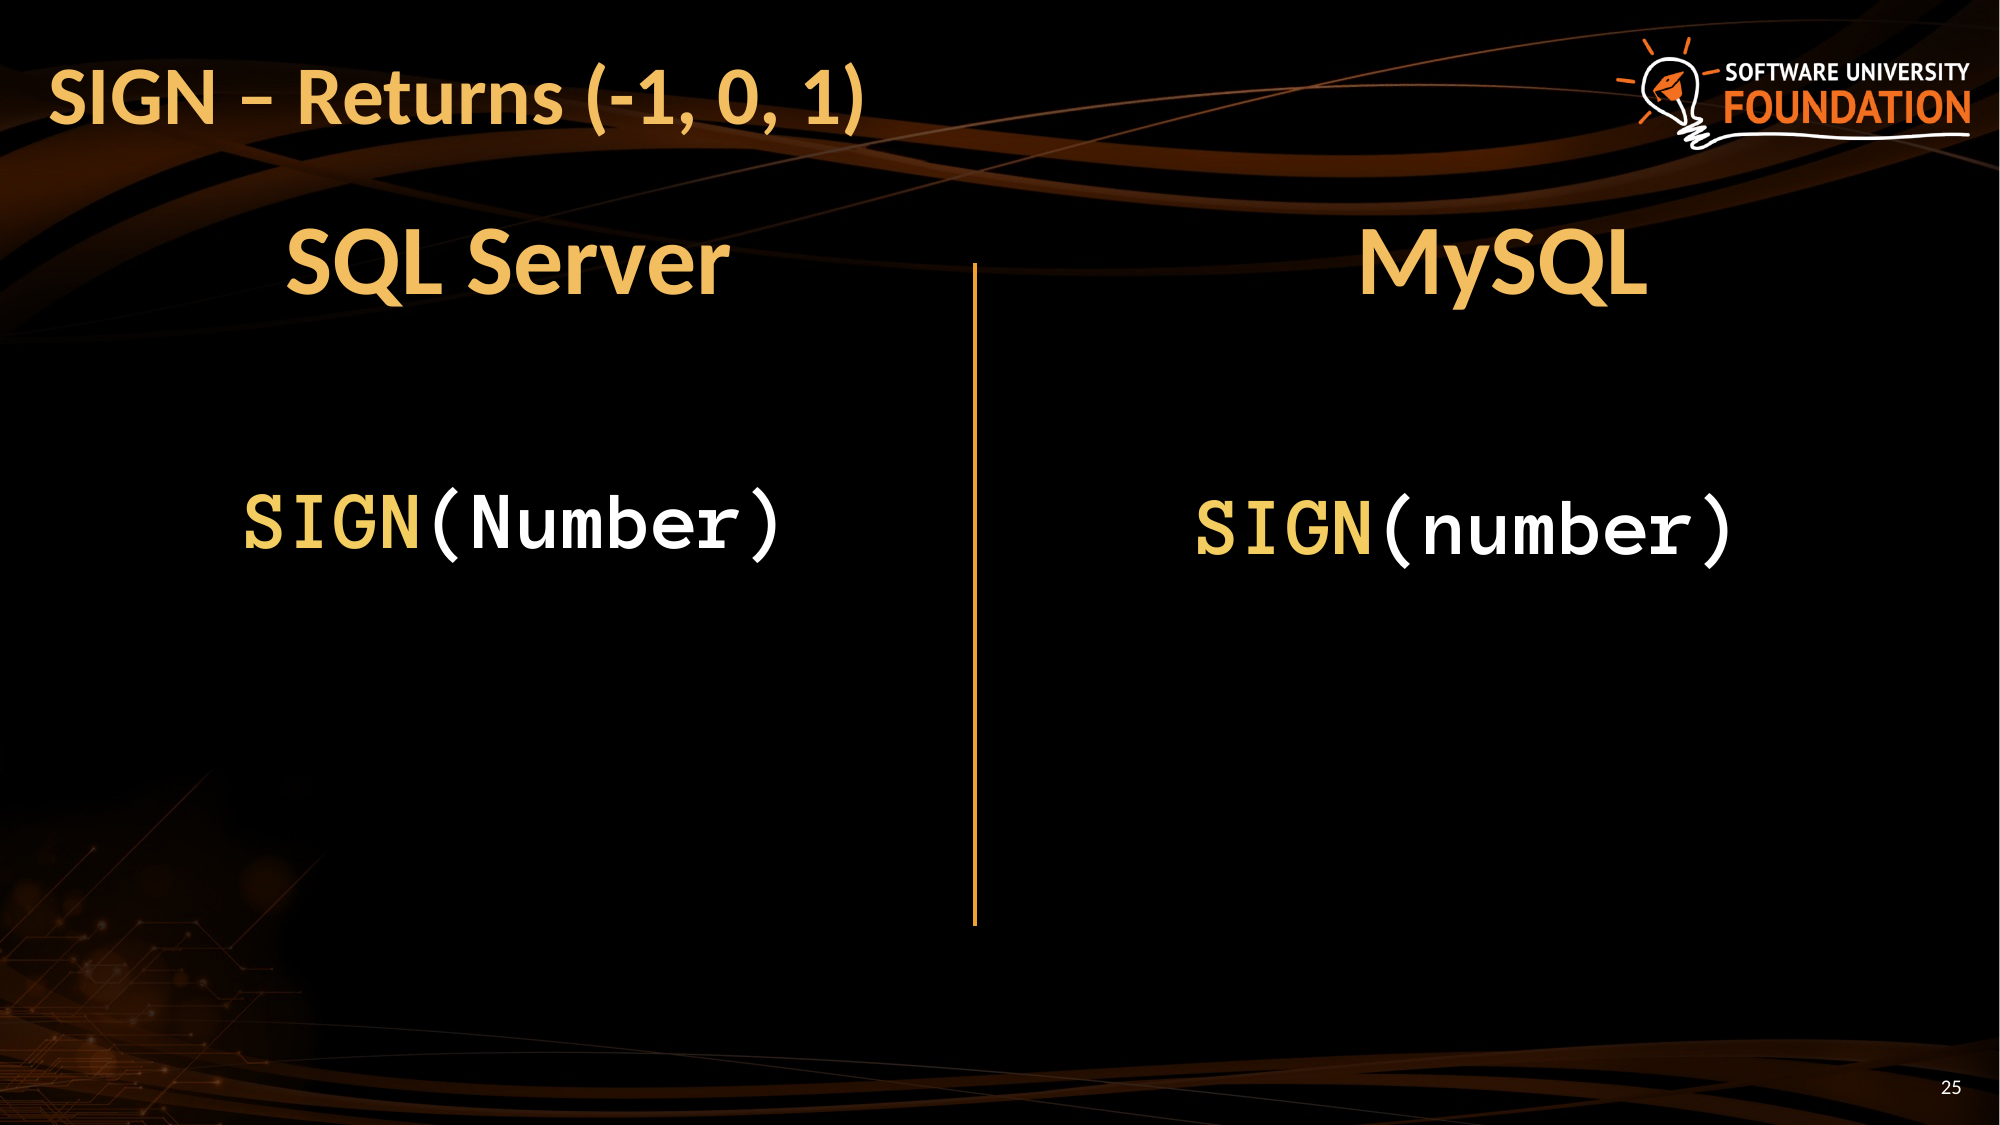

# SIGN – Returns (-1, 0, 1)
MySQL

SQL Server

SIGN(Number)
SIGN(number)
25